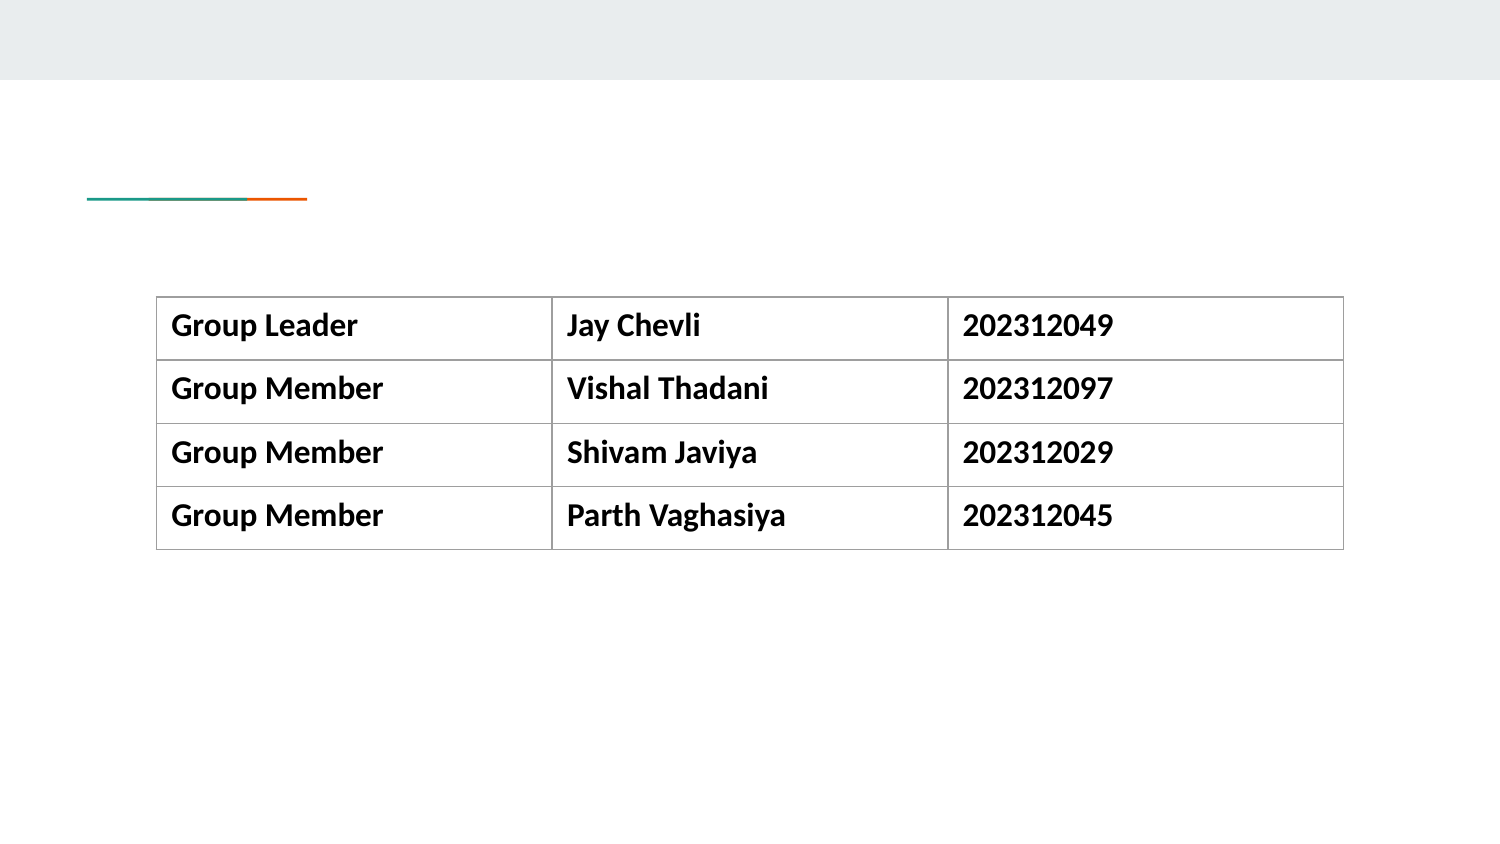

| Group Leader | Jay Chevli | 202312049 |
| --- | --- | --- |
| Group Member | Vishal Thadani | 202312097 |
| Group Member | Shivam Javiya | 202312029 |
| Group Member | Parth Vaghasiya | 202312045 |